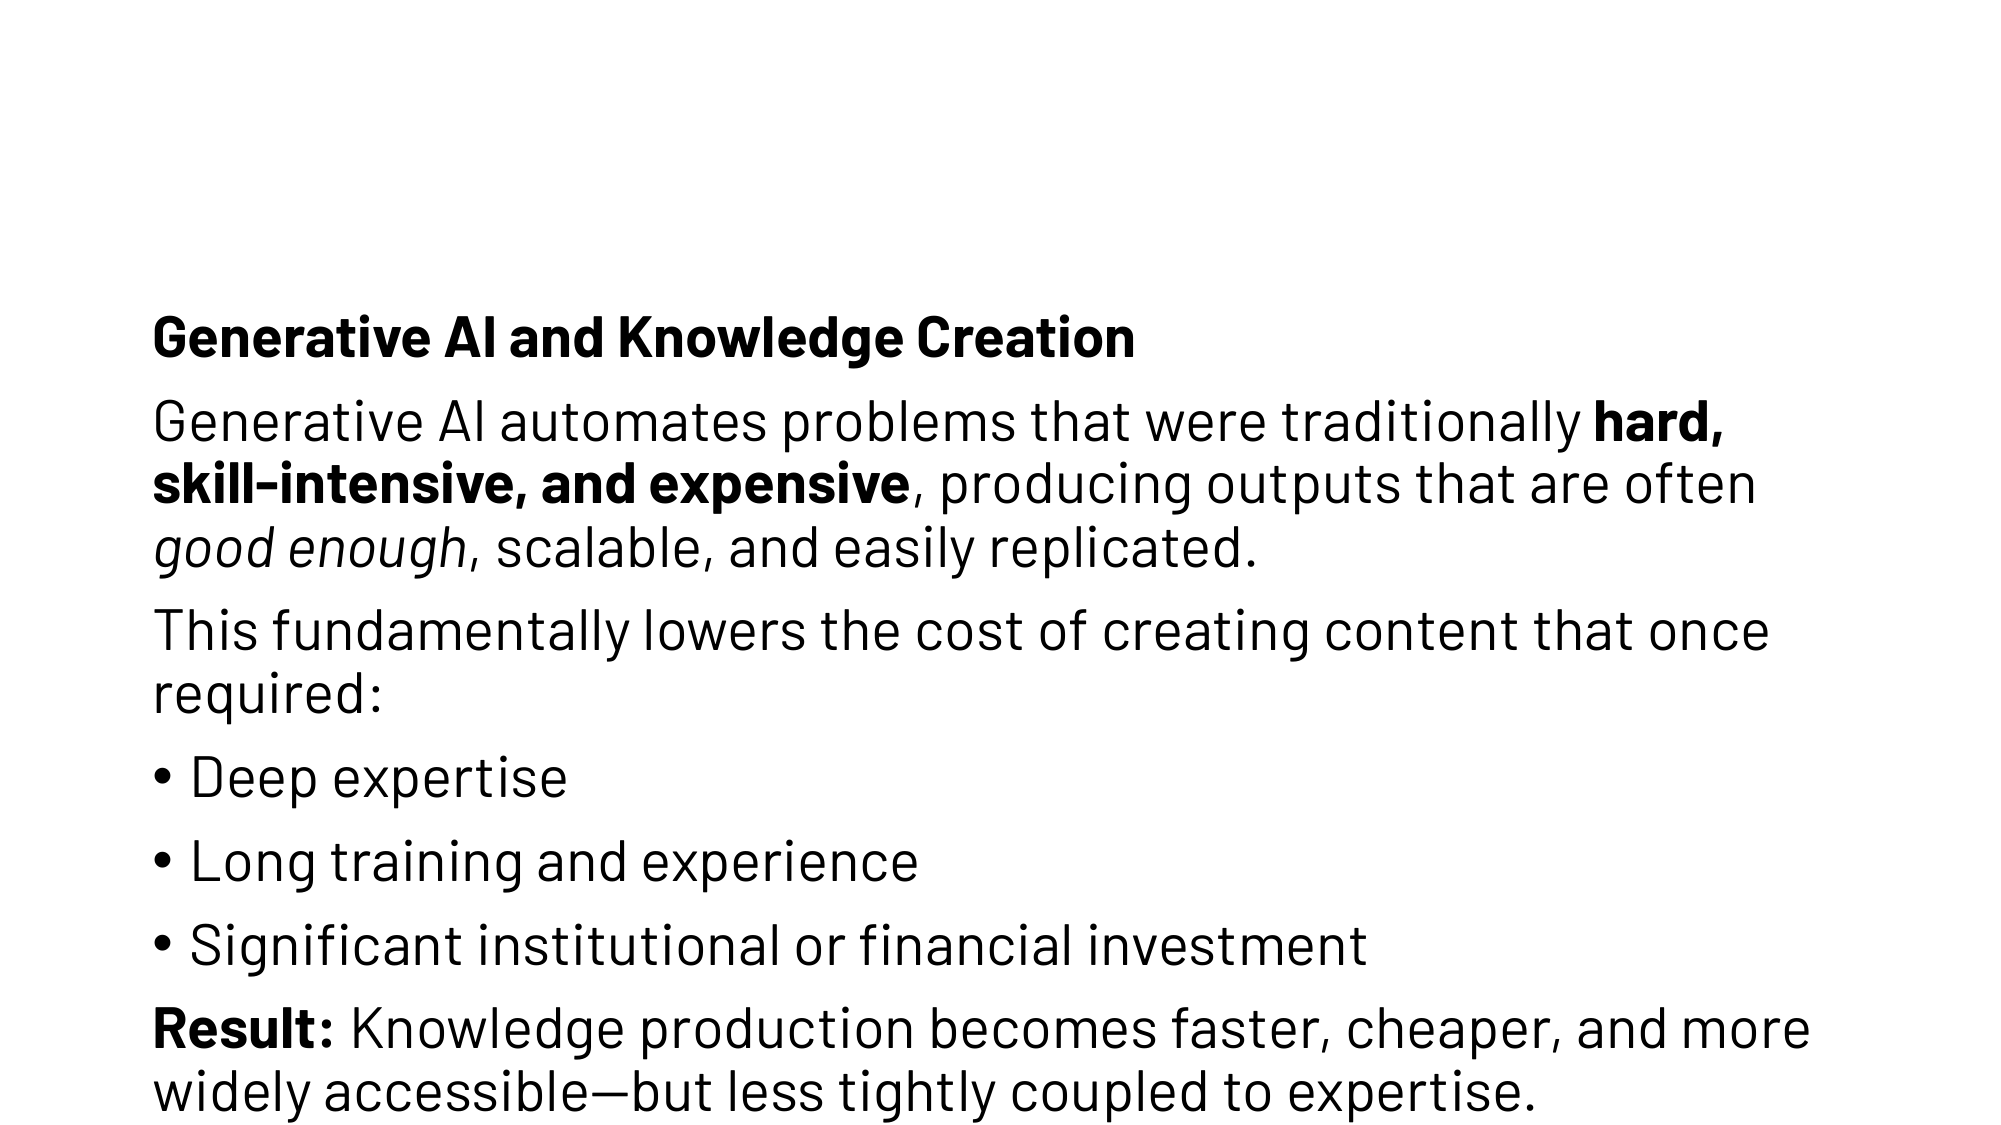

Generative AI and Knowledge Creation
Generative AI automates problems that were traditionally hard, skill-intensive, and expensive, producing outputs that are often good enough, scalable, and easily replicated.
This fundamentally lowers the cost of creating content that once required:
Deep expertise
Long training and experience
Significant institutional or financial investment
Result: Knowledge production becomes faster, cheaper, and more widely accessible—but less tightly coupled to expertise.